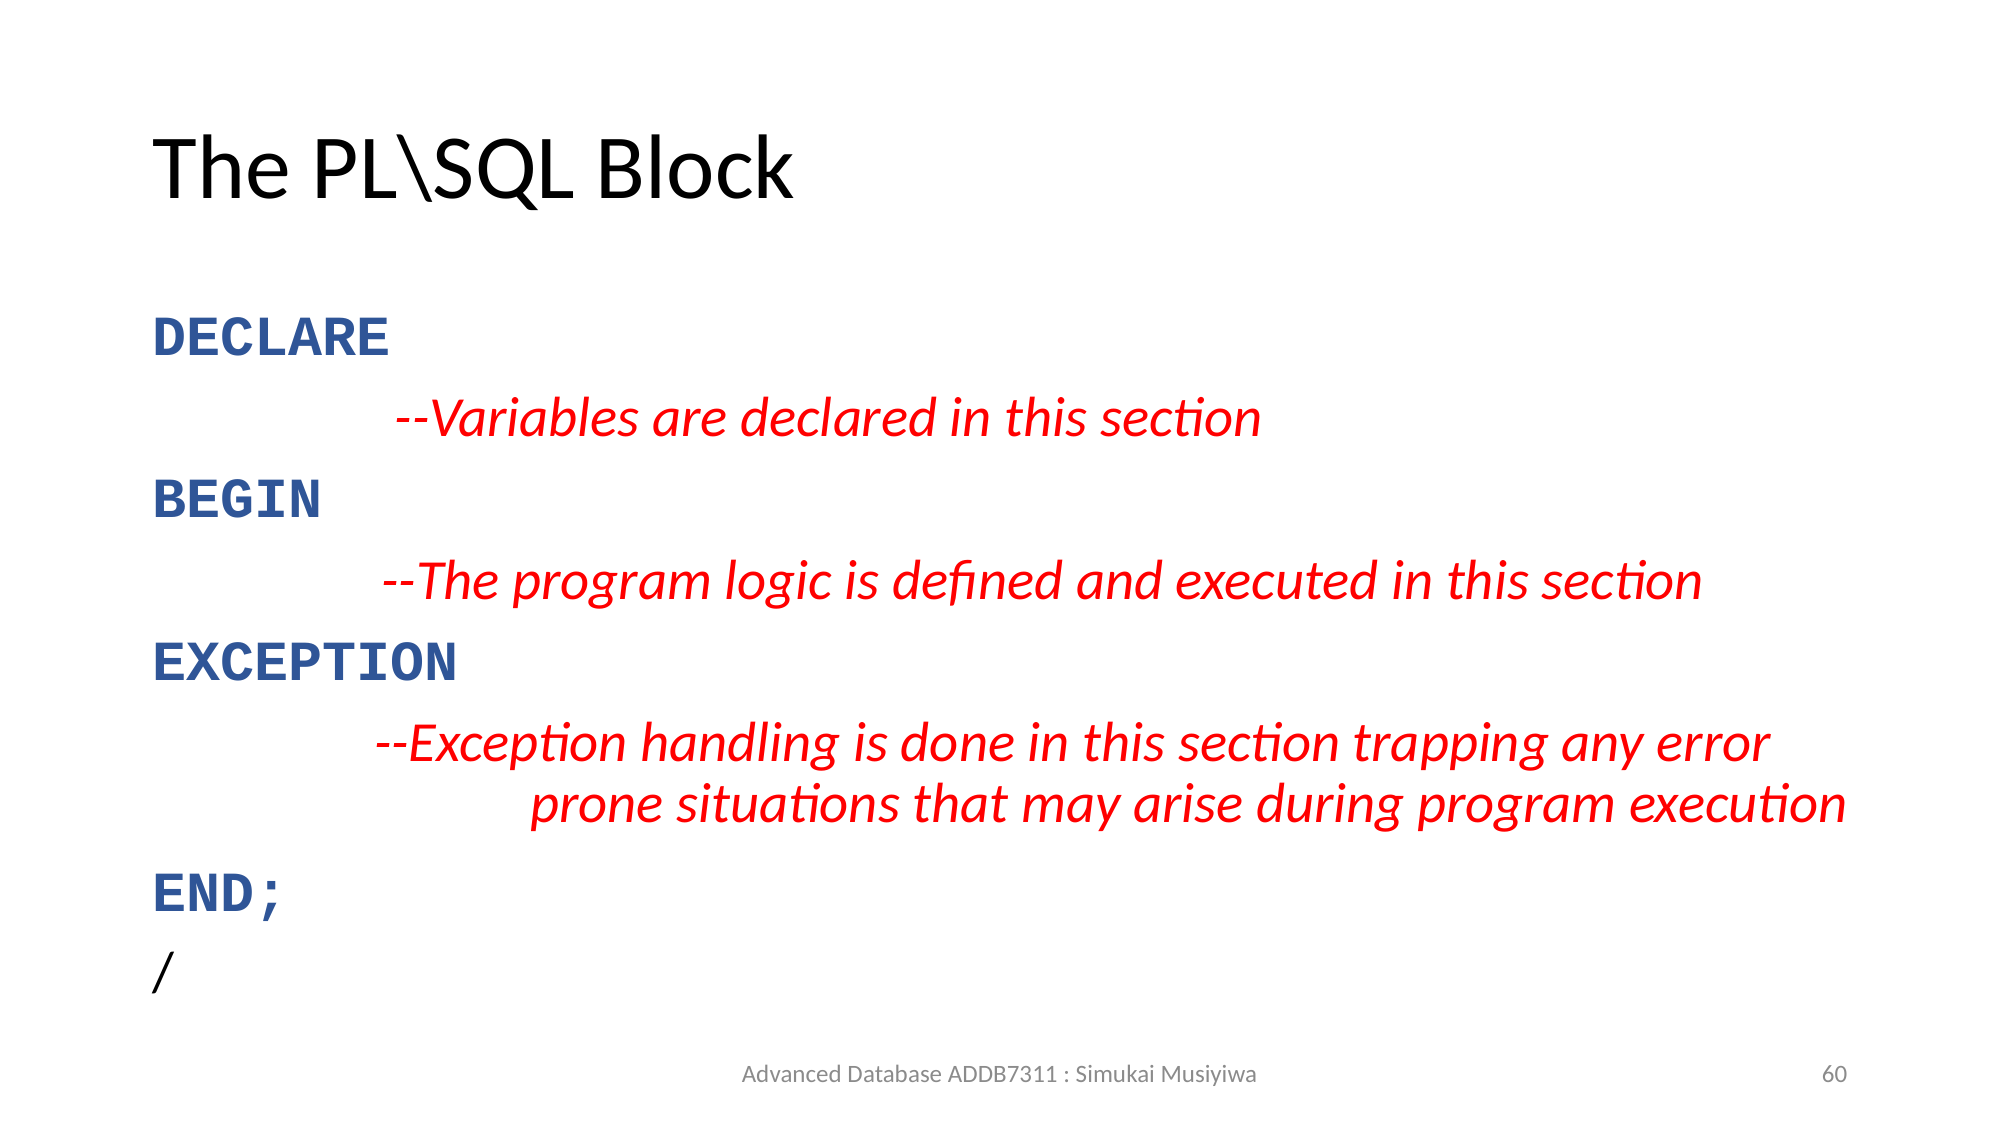

# The PL\SQL Block
DECLARE
                   --Variables are declared in this section
BEGIN
                  --The program logic is defined and executed in this section
EXCEPTION
        --Exception handling is done in this section trapping any error       prone situations that may arise during program execution
END;
/
Advanced Database ADDB7311 : Simukai Musiyiwa
60